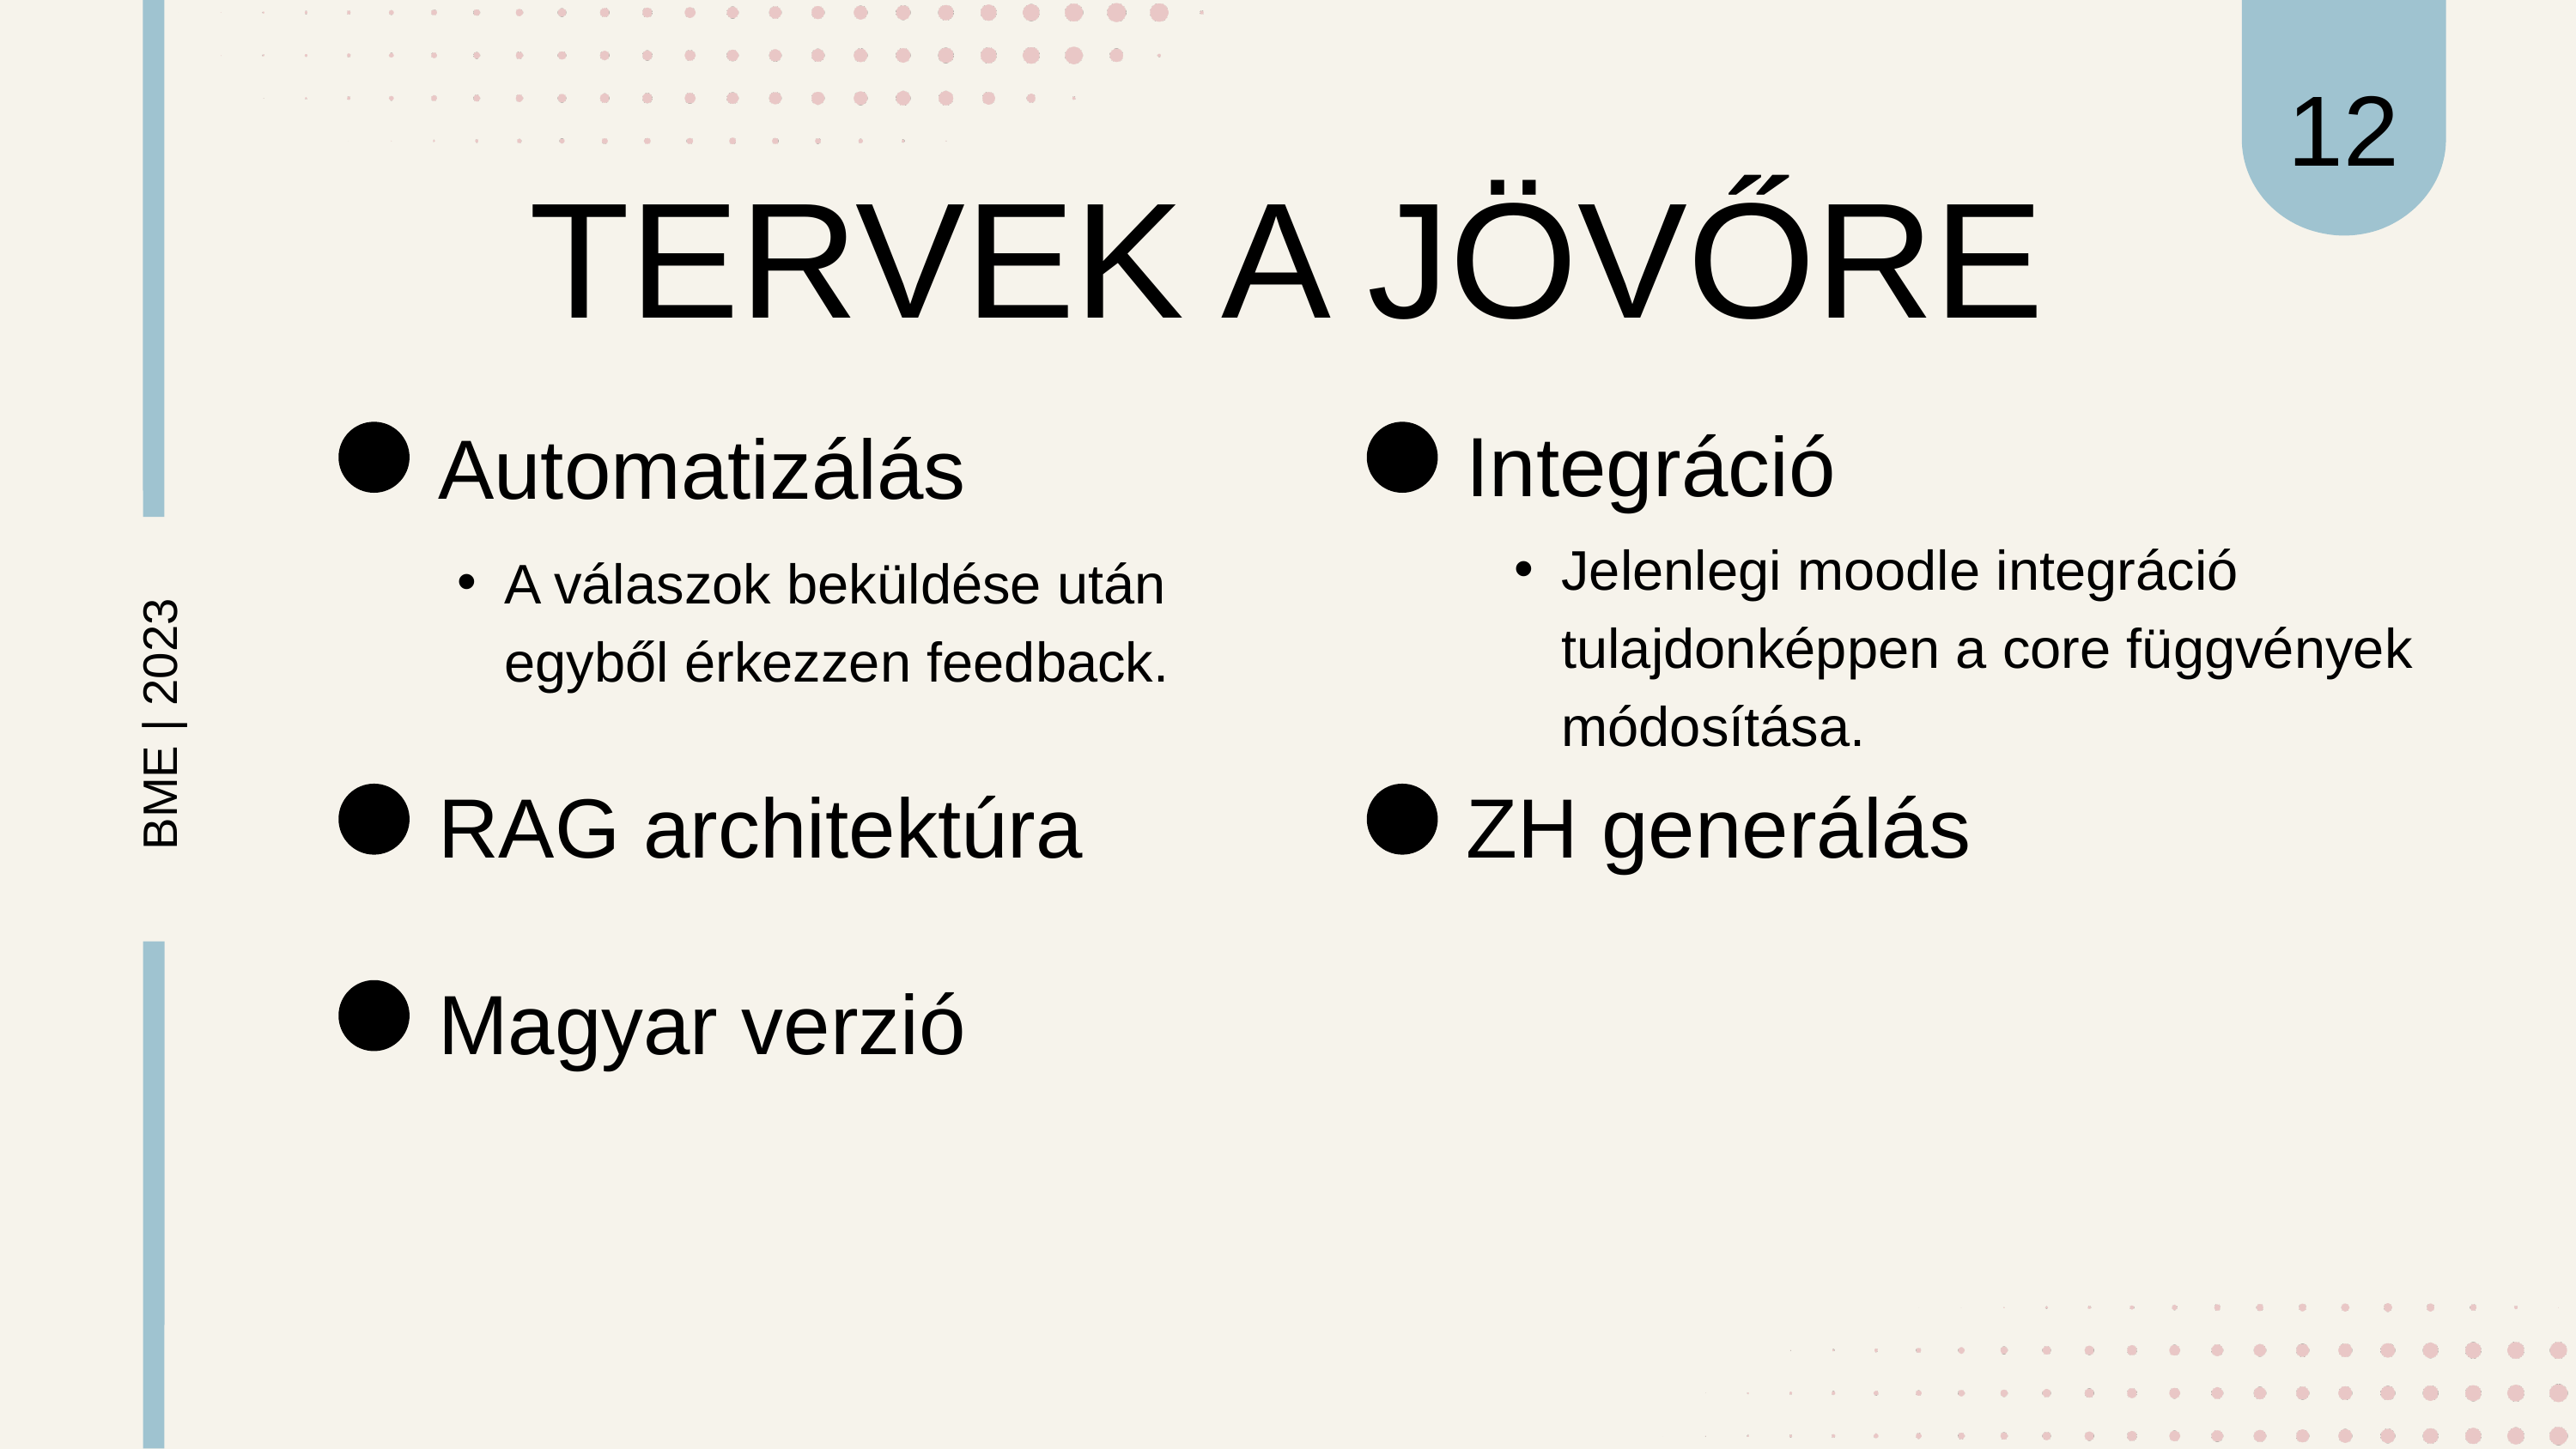

12

BME | 2023

TERVEK A JÖVŐRE
Integráció
Automatizálás

A válaszok beküldése után egyből érkezzen feedback.

Jelenlegi moodle integráció tulajdonképpen a core függvények módosítása.
RAG architektúra
ZH generálás

Magyar verzió